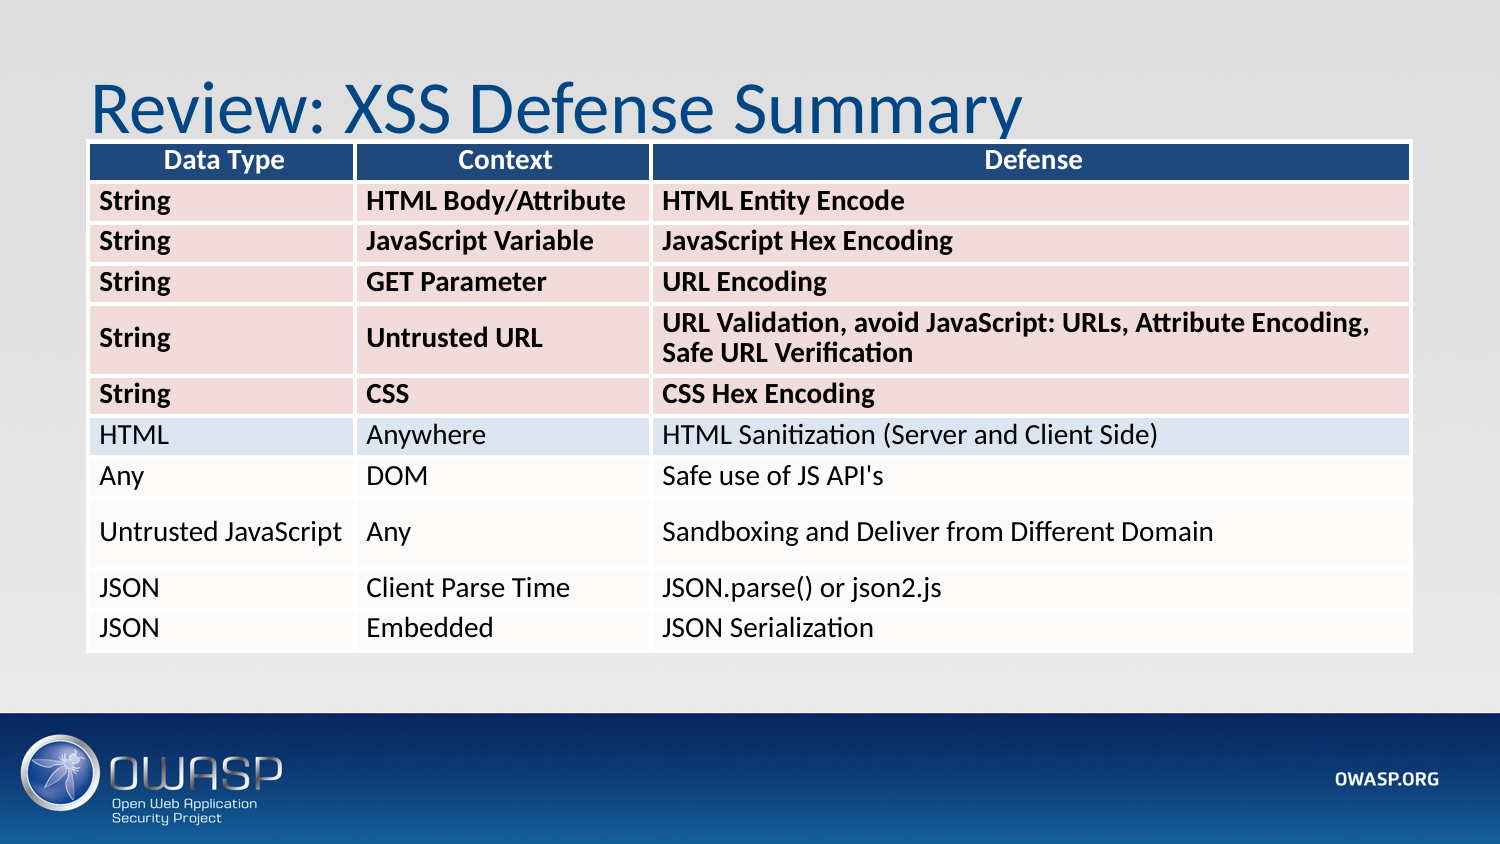

# Review: XSS Defense Summary
| Data Type | Context | Defense |
| --- | --- | --- |
| String | HTML Body/Attribute | HTML Entity Encode |
| String | JavaScript Variable | JavaScript Hex Encoding |
| String | GET Parameter | URL Encoding |
| String | Untrusted URL | URL Validation, avoid JavaScript: URLs, Attribute Encoding, Safe URL Verification |
| String | CSS | CSS Hex Encoding |
| HTML | Anywhere | HTML Sanitization (Server and Client Side) |
| Any | DOM | Safe use of JS API's |
| Untrusted JavaScript | Any | Sandboxing and Deliver from Different Domain |
| JSON | Client Parse Time | JSON.parse() or json2.js |
| JSON | Embedded | JSON Serialization |